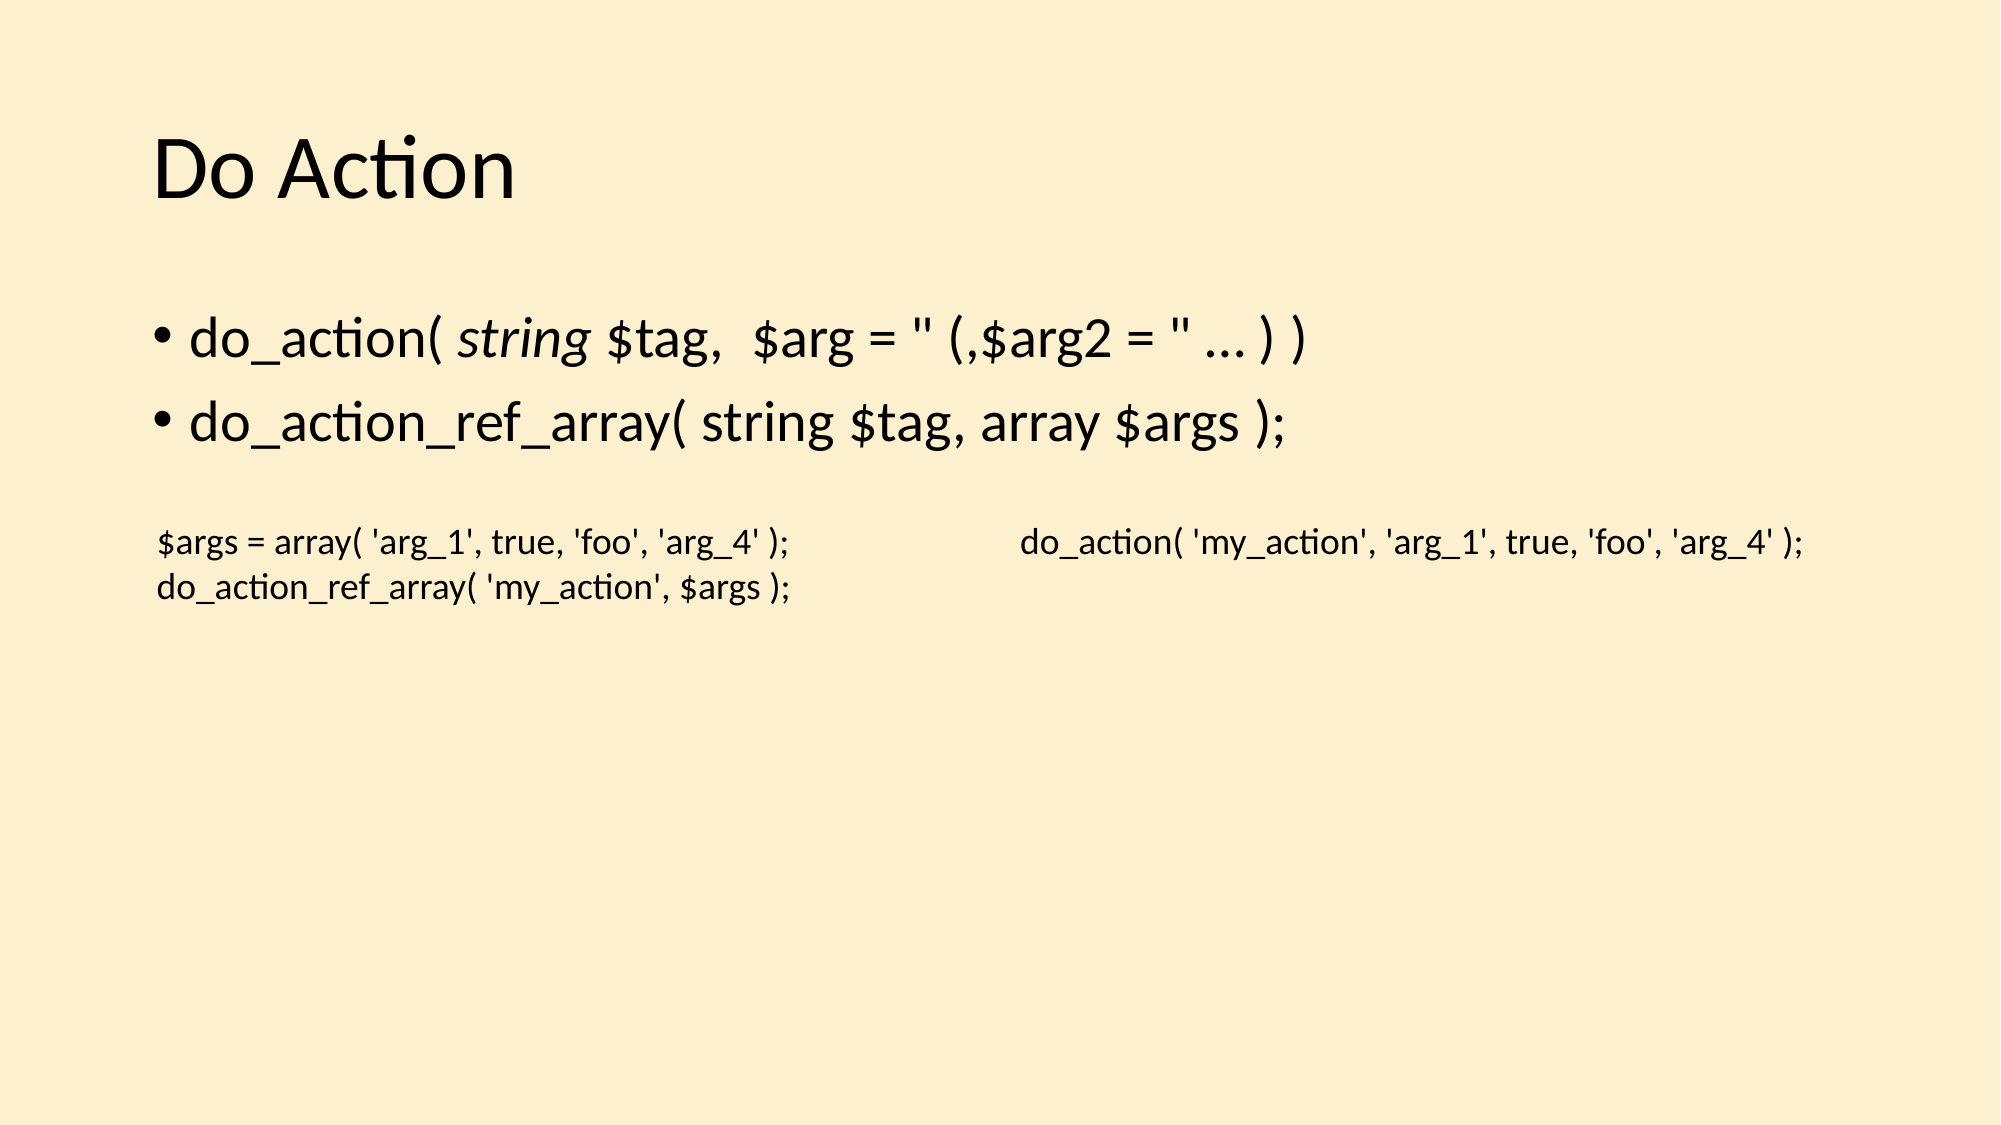

# Do Action
do_action( string $tag,  $arg = " (,$arg2 = " … ) )
do_action_ref_array( string $tag, array $args );

$args = array( 'arg_1', true, 'foo', 'arg_4' );
do_action_ref_array( 'my_action', $args );
do_action( 'my_action', 'arg_1', true, 'foo', 'arg_4' );